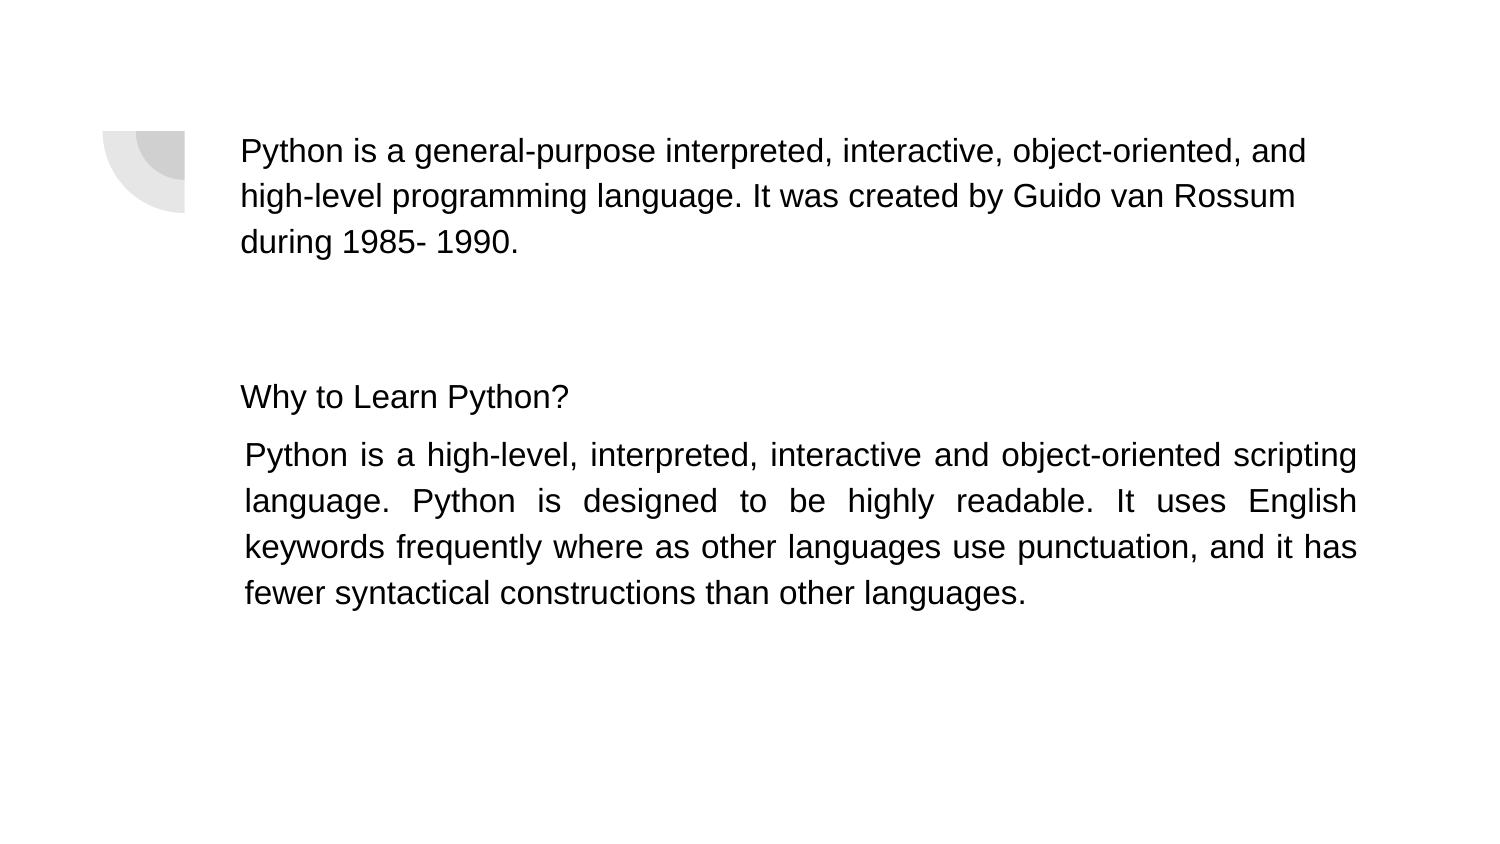

Python is a general-purpose interpreted, interactive, object-oriented, and high-level programming language. It was created by Guido van Rossum during 1985- 1990.

Why to Learn Python?
Python is a high-level, interpreted, interactive and object-oriented scripting language. Python is designed to be highly readable. It uses English keywords frequently where as other languages use punctuation, and it has fewer syntactical constructions than other languages.